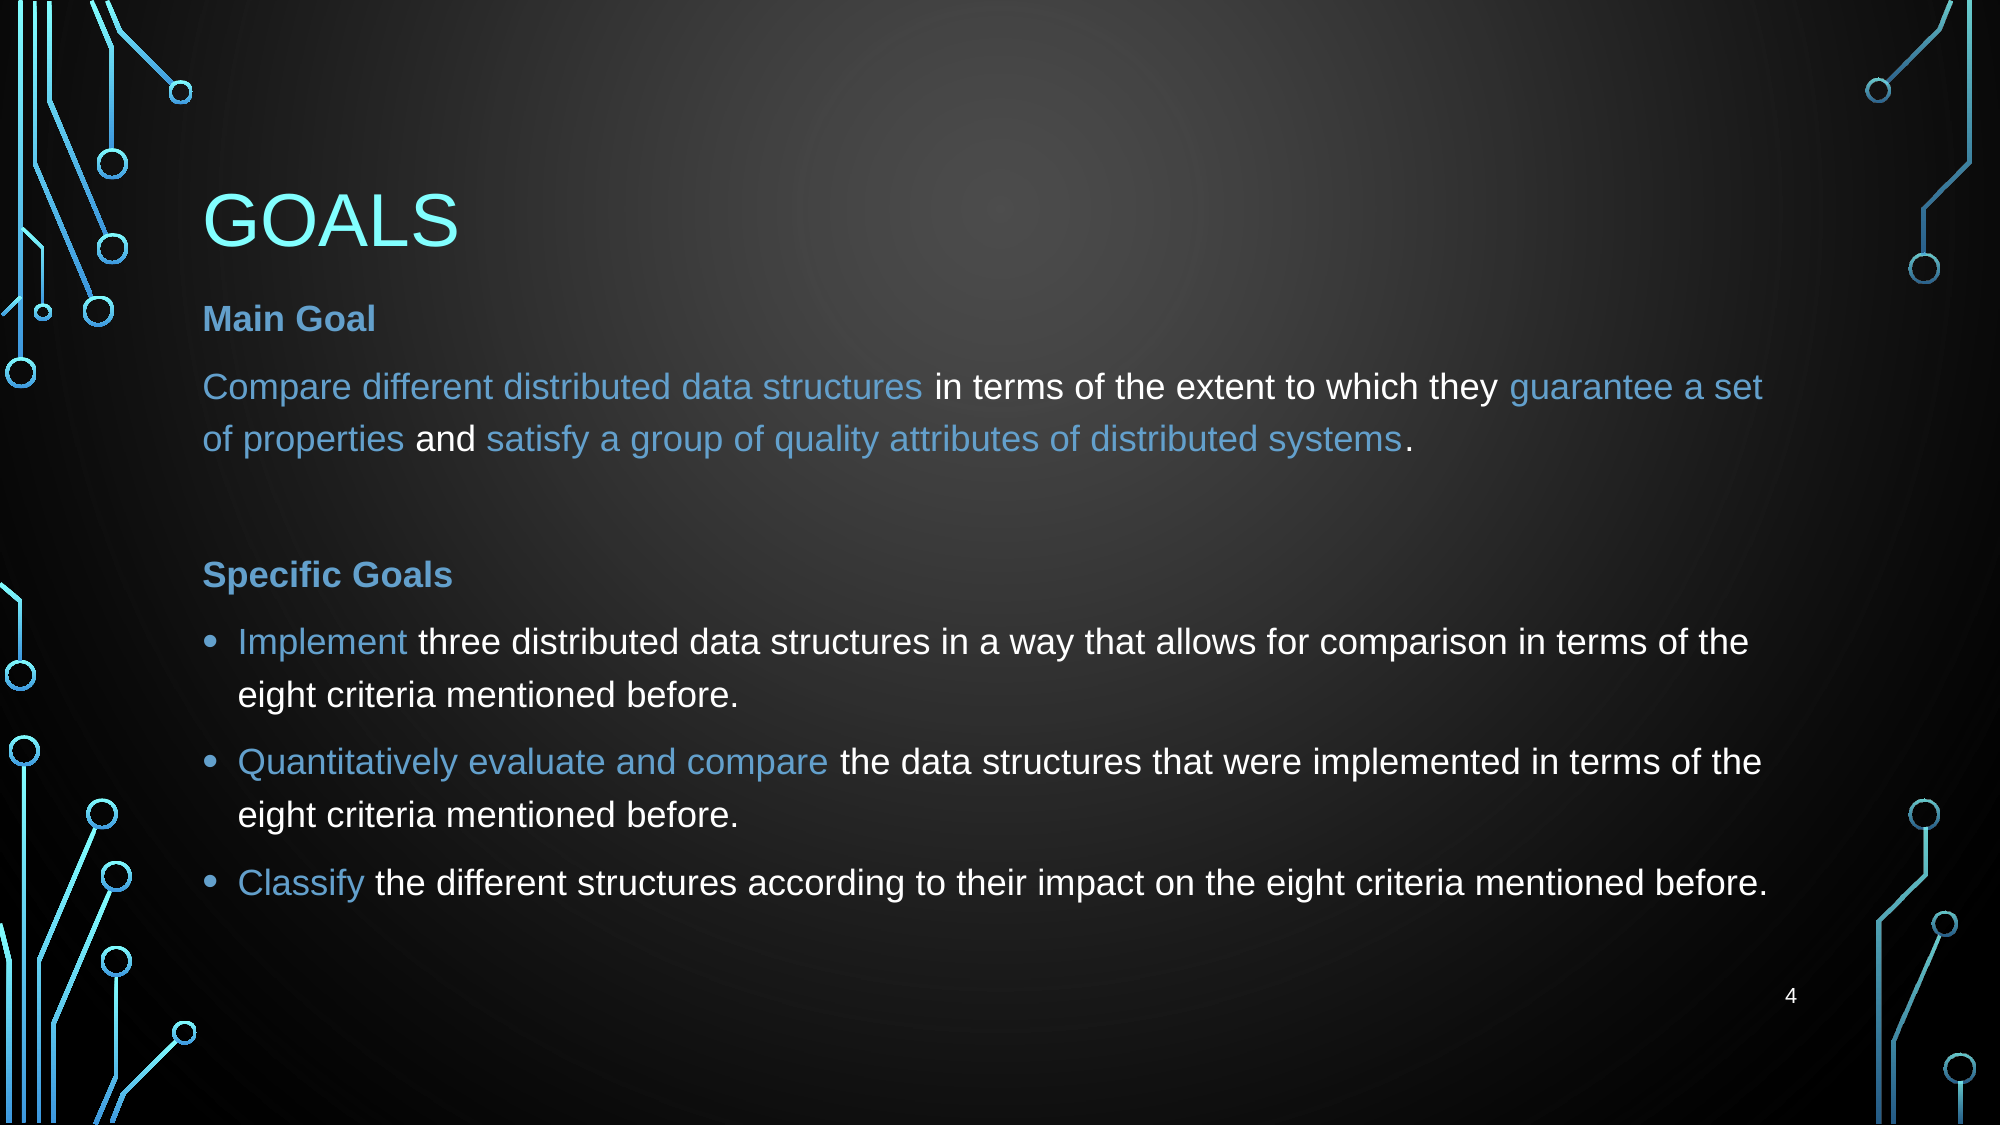

# Goals
Main Goal
Compare different distributed data structures in terms of the extent to which they guarantee a set of properties and satisfy a group of quality attributes of distributed systems.

Specific Goals
Implement three distributed data structures in a way that allows for comparison in terms of the eight criteria mentioned before.
Quantitatively evaluate and compare the data structures that were implemented in terms of the eight criteria mentioned before.
Classify the different structures according to their impact on the eight criteria mentioned before.

4